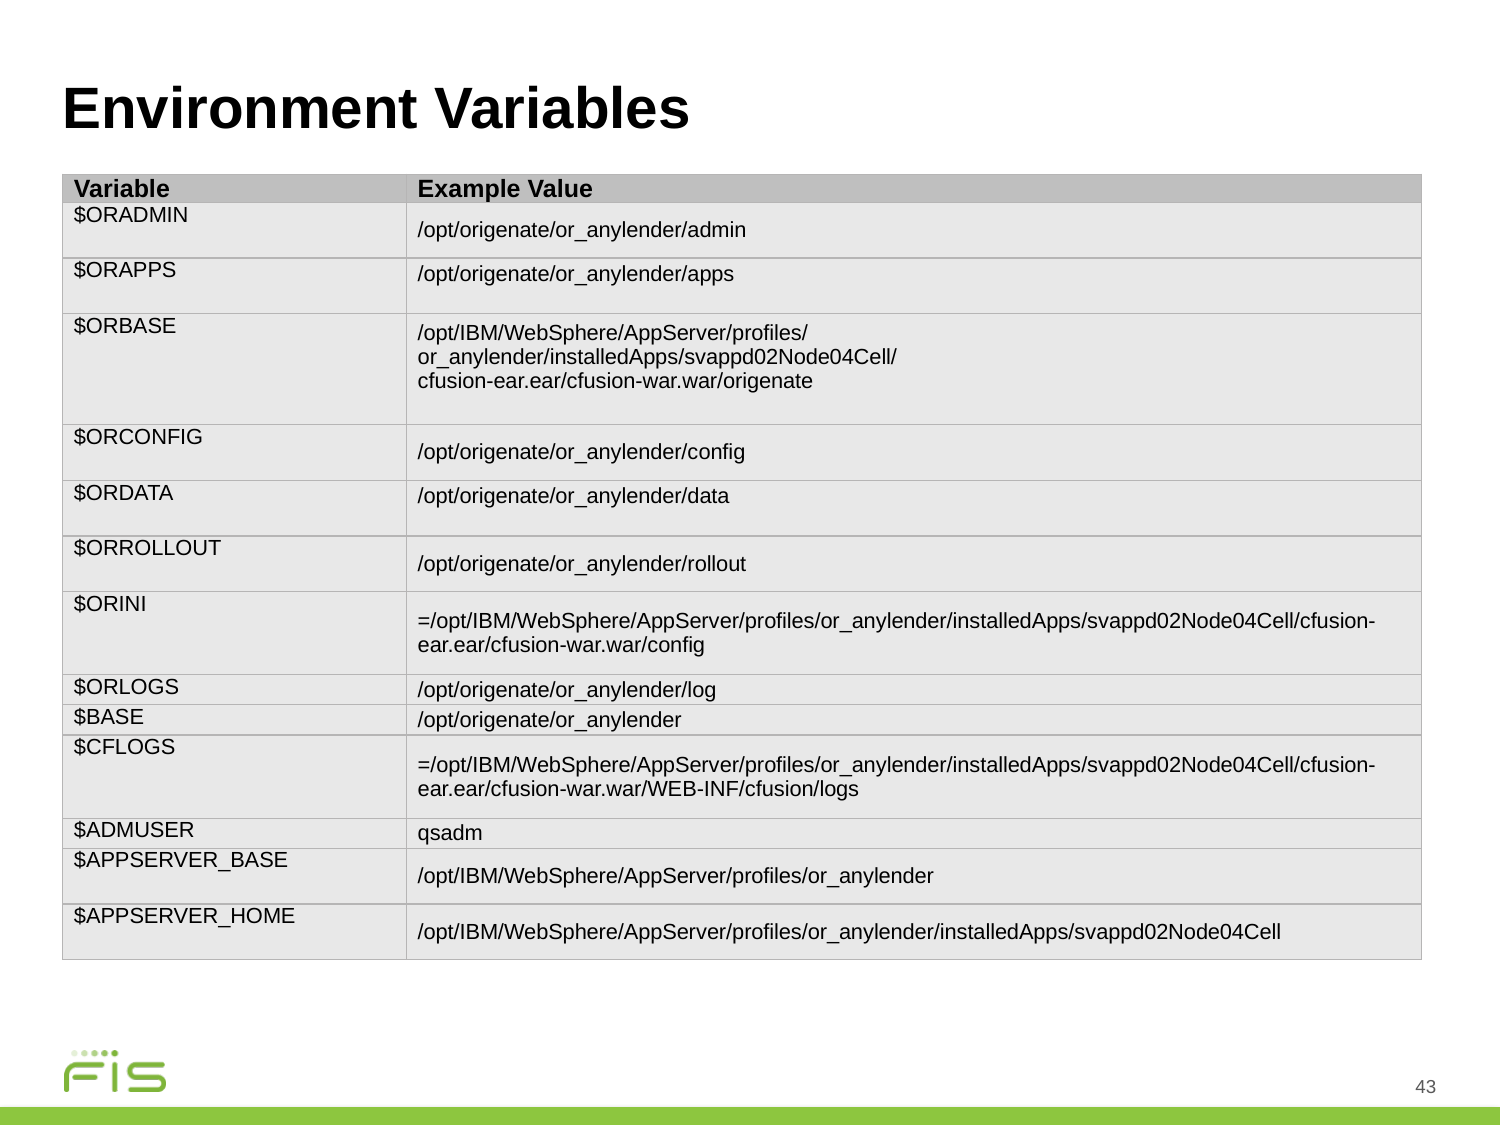

# Environment Variables
| Variable | Example Value |
| --- | --- |
| $ORADMIN | /opt/origenate/or\_anylender/admin |
| $ORAPPS | /opt/origenate/or\_anylender/apps |
| $ORBASE | /opt/IBM/WebSphere/AppServer/profiles/ or\_anylender/installedApps/svappd02Node04Cell/ cfusion-ear.ear/cfusion-war.war/origenate |
| $ORCONFIG | /opt/origenate/or\_anylender/config |
| $ORDATA | /opt/origenate/or\_anylender/data |
| $ORROLLOUT | /opt/origenate/or\_anylender/rollout |
| $ORINI | =/opt/IBM/WebSphere/AppServer/profiles/or\_anylender/installedApps/svappd02Node04Cell/cfusion-ear.ear/cfusion-war.war/config |
| $ORLOGS | /opt/origenate/or\_anylender/log |
| $BASE | /opt/origenate/or\_anylender |
| $CFLOGS | =/opt/IBM/WebSphere/AppServer/profiles/or\_anylender/installedApps/svappd02Node04Cell/cfusion-ear.ear/cfusion-war.war/WEB-INF/cfusion/logs |
| $ADMUSER | qsadm |
| $APPSERVER\_BASE | /opt/IBM/WebSphere/AppServer/profiles/or\_anylender |
| $APPSERVER\_HOME | /opt/IBM/WebSphere/AppServer/profiles/or\_anylender/installedApps/svappd02Node04Cell |
43